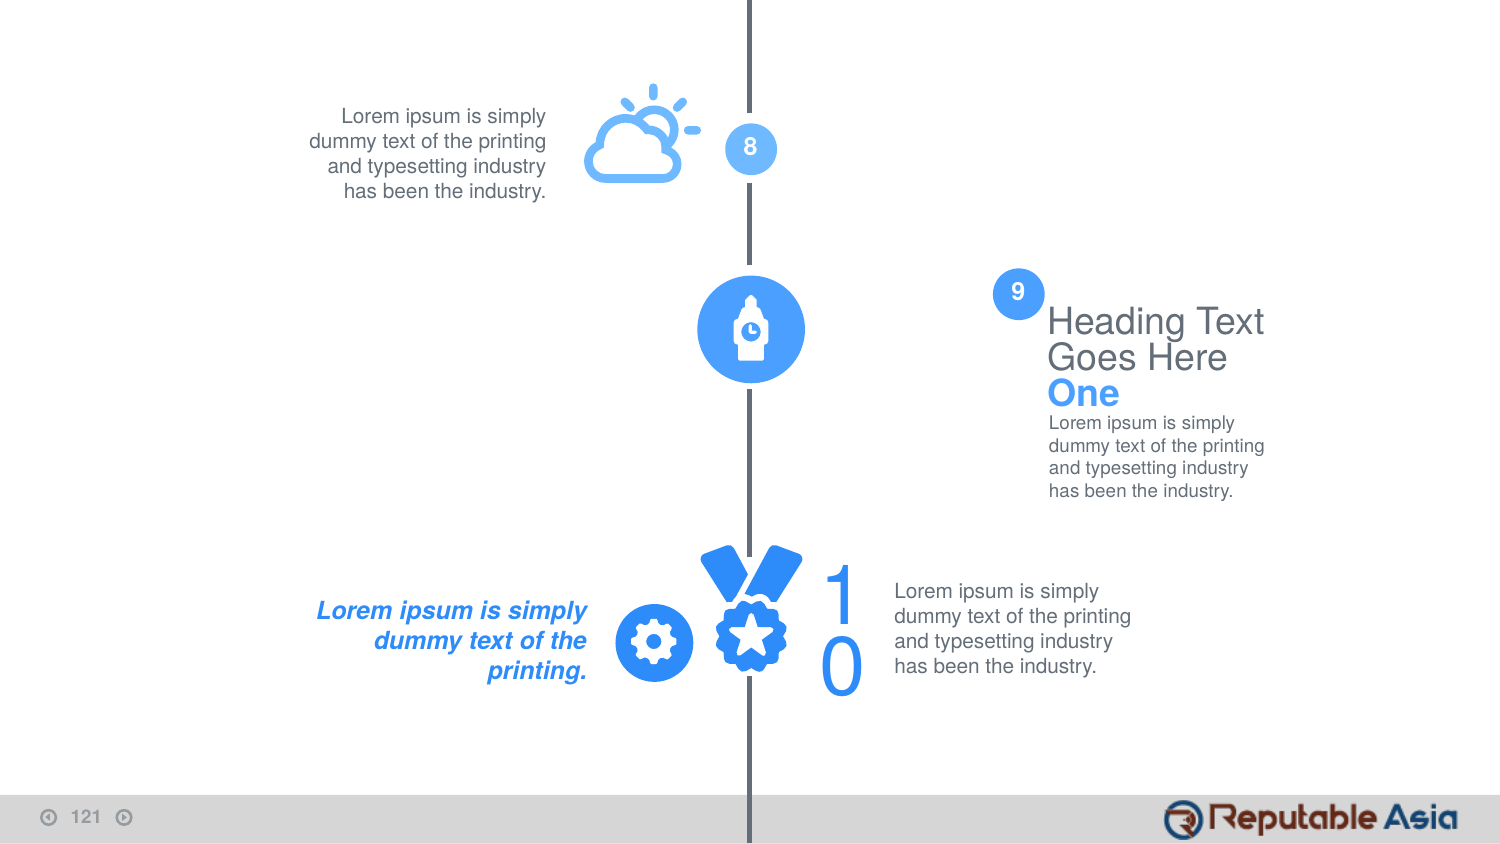

Lorem ipsum is simply dummy text of the printing and typesetting industry has been the industry.
8

9

Heading Text Goes Here One
Lorem ipsum is simply dummy text of the printing and typesetting industry has been the industry.

Lorem ipsum is simply dummy text of the printing and typesetting industry has been the industry.
10

Lorem ipsum is simply dummy text of the printing.

121